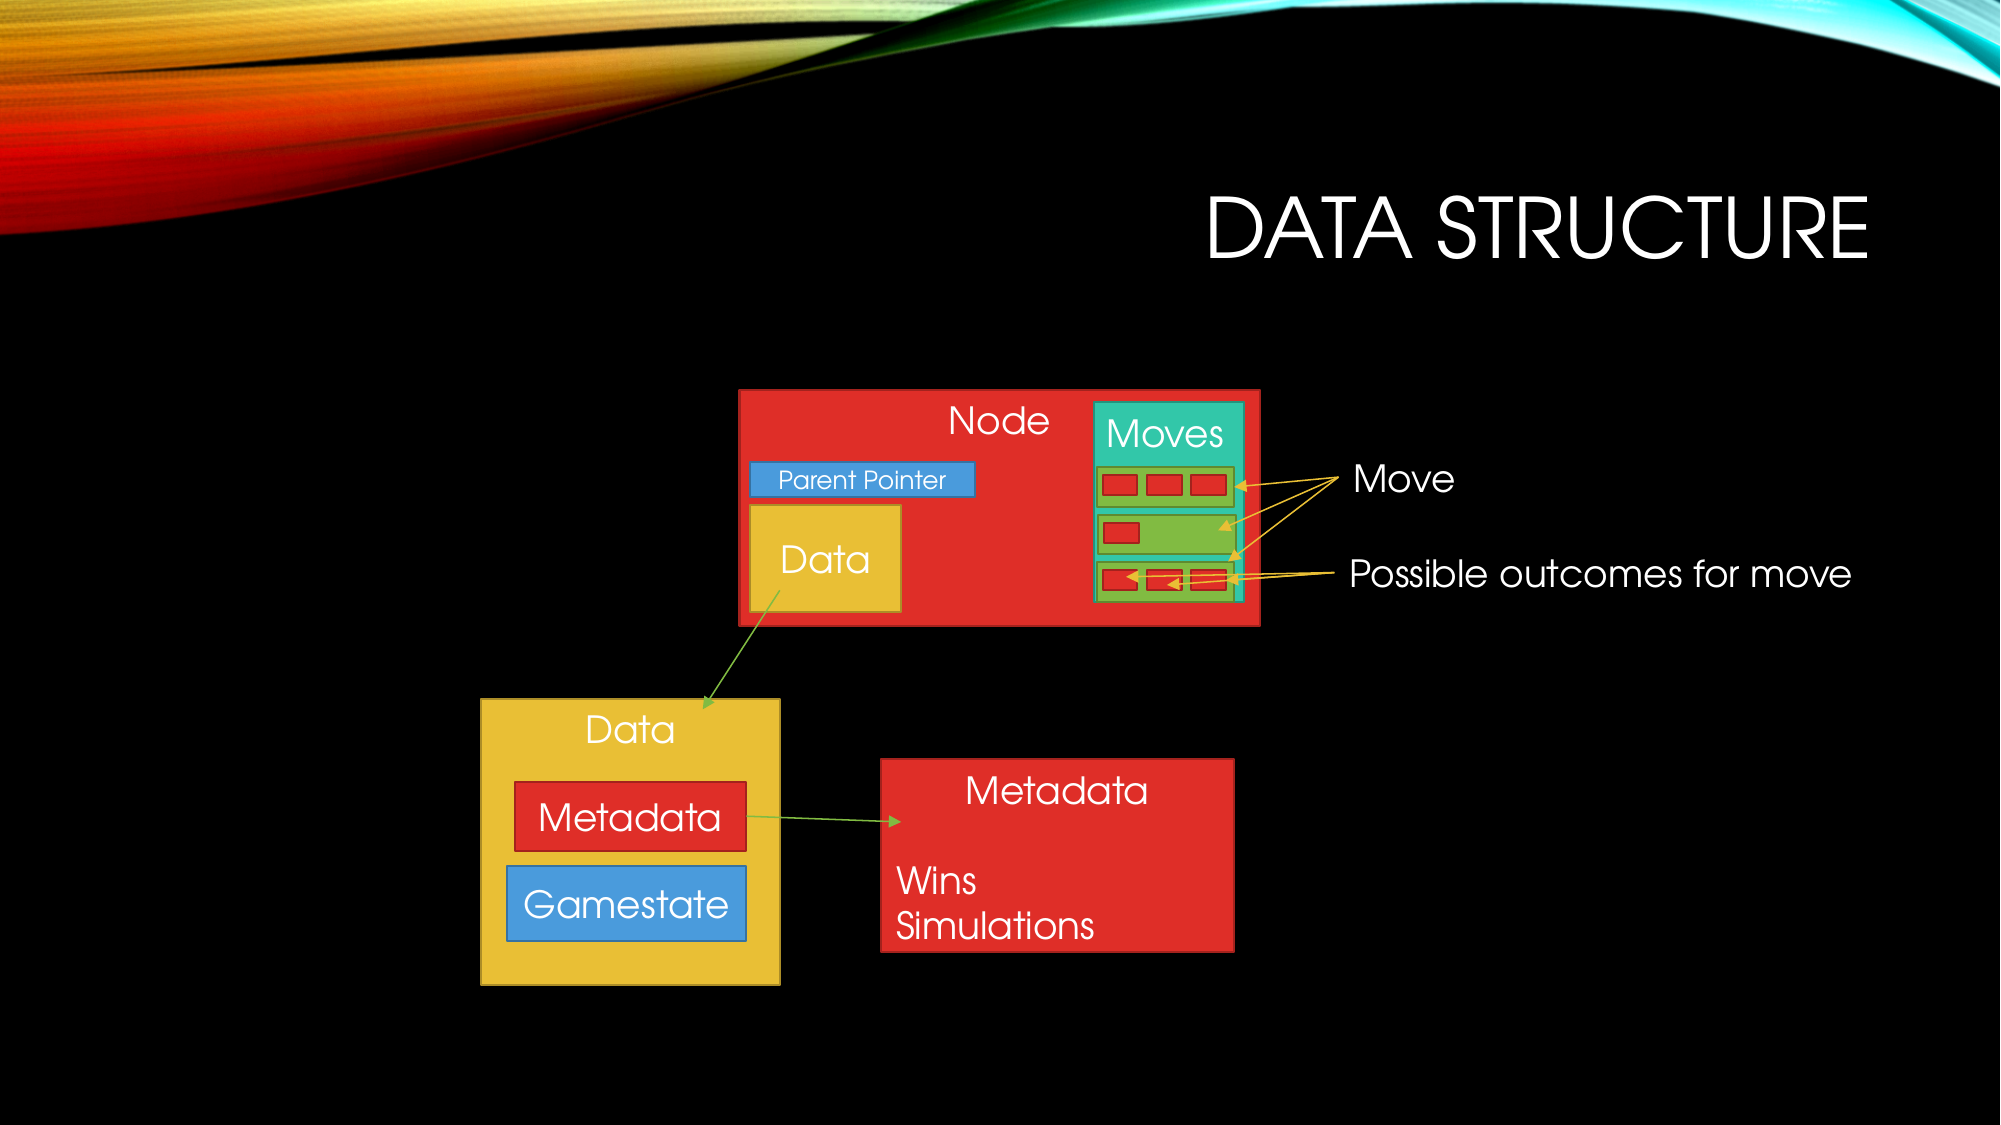

# Data structure
Node

Moves
Move
Parent Pointer

Data

Possible outcomes for move

Data
Metadata

Wins
Simulations
Metadata
Gamestate